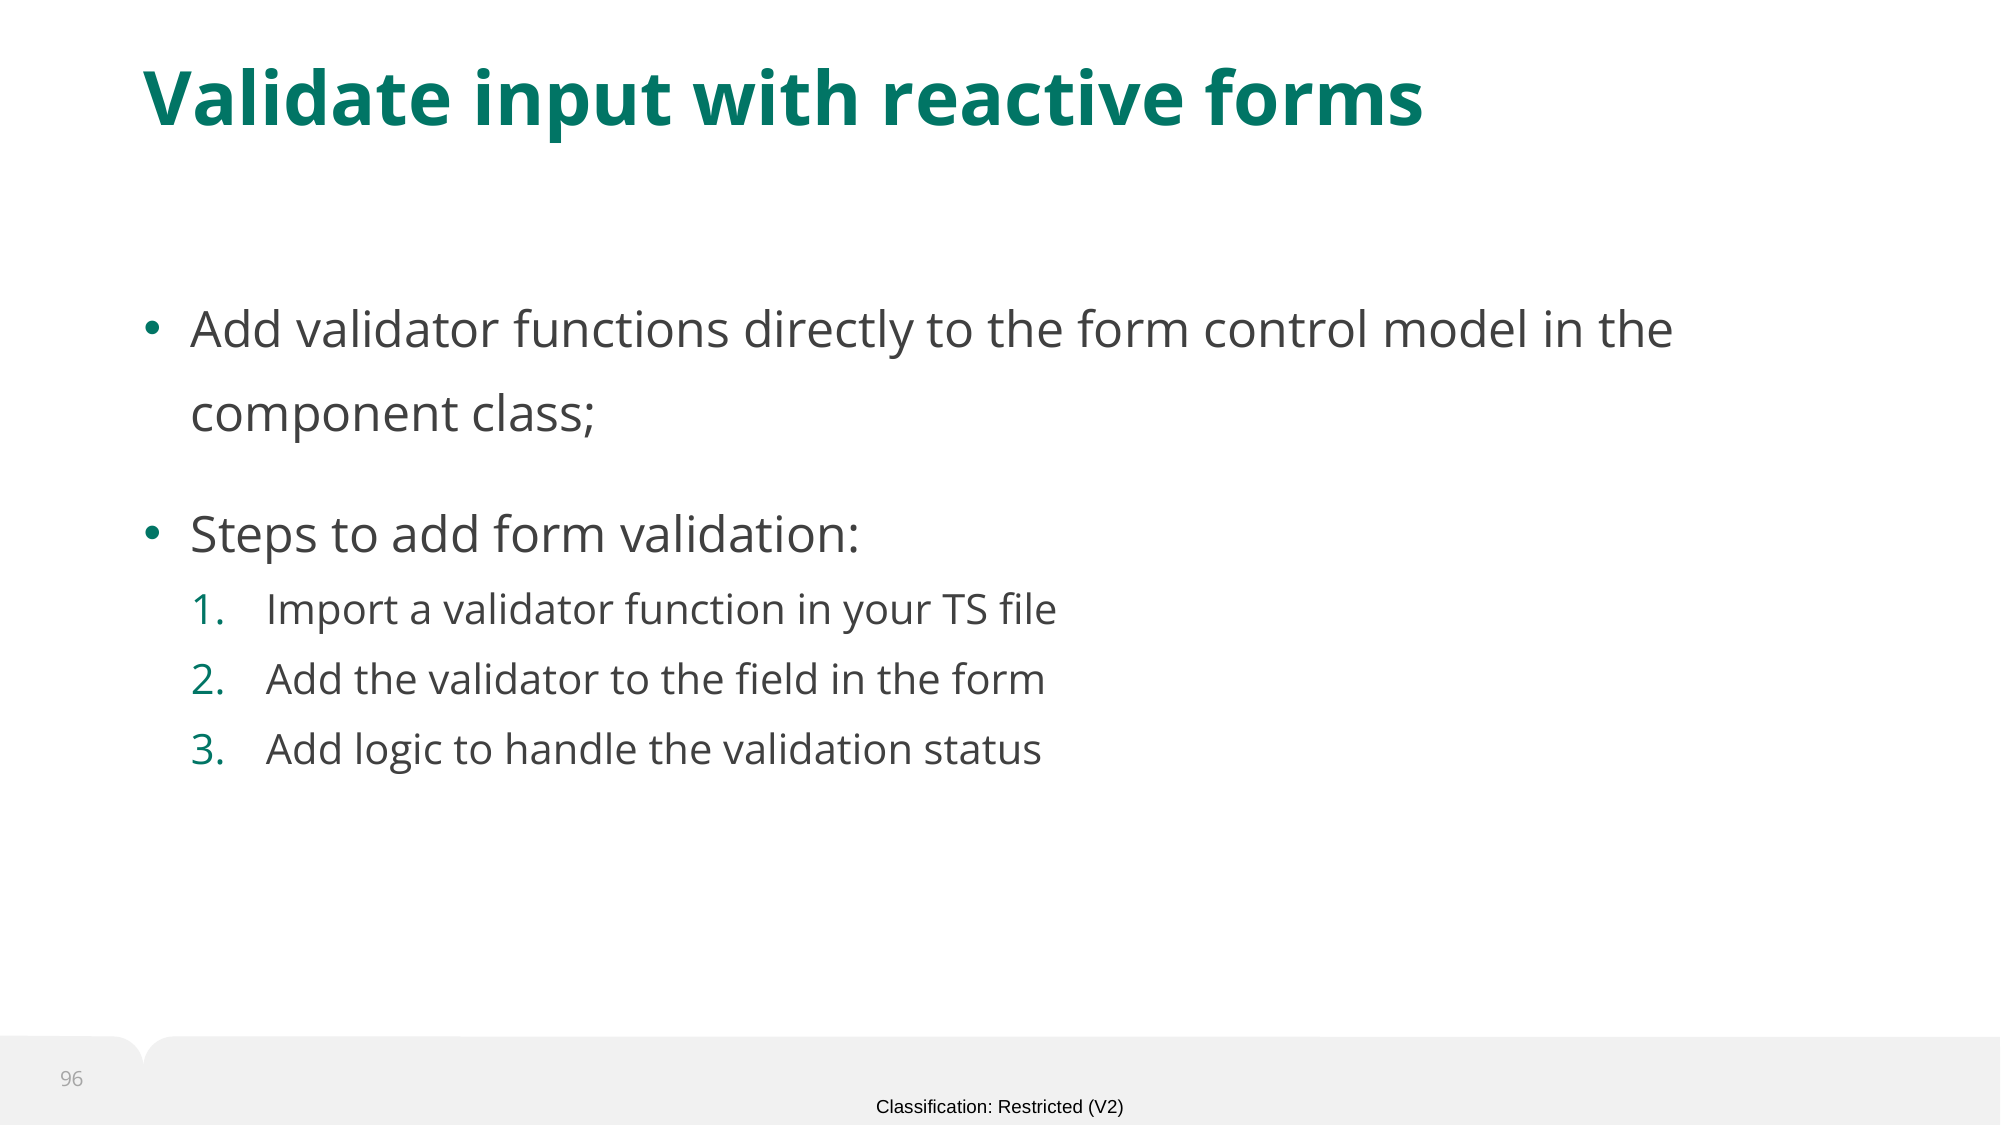

# Validate input with reactive forms
Add validator functions directly to the form control model in the component class;
Steps to add form validation:
Import a validator function in your TS file
Add the validator to the field in the form
Add logic to handle the validation status
96